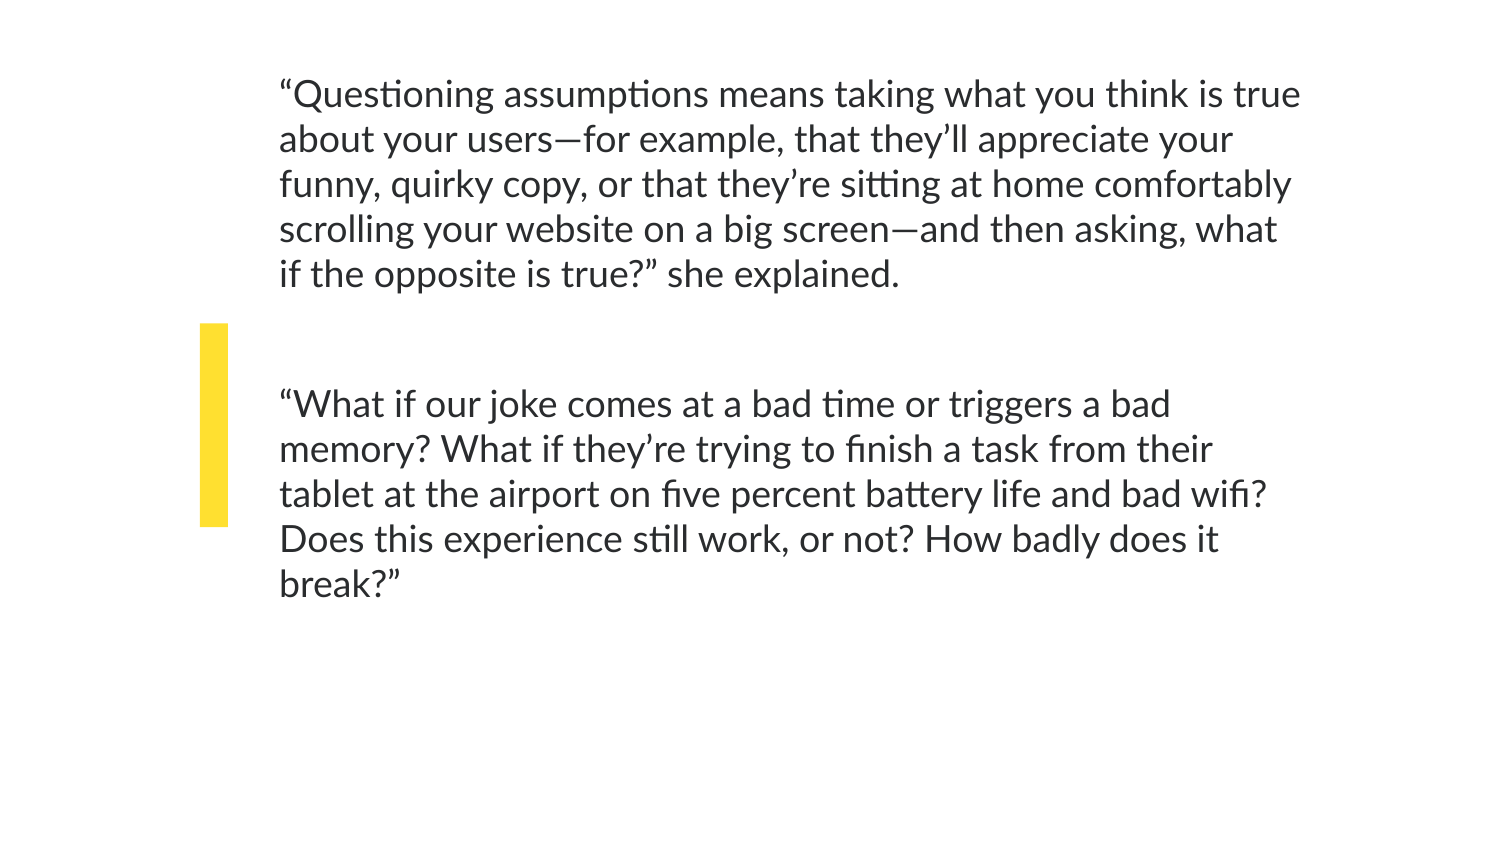

# “Questioning assumptions means taking what you think is true about your users—for example, that they’ll appreciate your funny, quirky copy, or that they’re sitting at home comfortably scrolling your website on a big screen—and then asking, what if the opposite is true?” she explained.
“What if our joke comes at a bad time or triggers a bad memory? What if they’re trying to finish a task from their tablet at the airport on five percent battery life and bad wifi? Does this experience still work, or not? How badly does it break?”